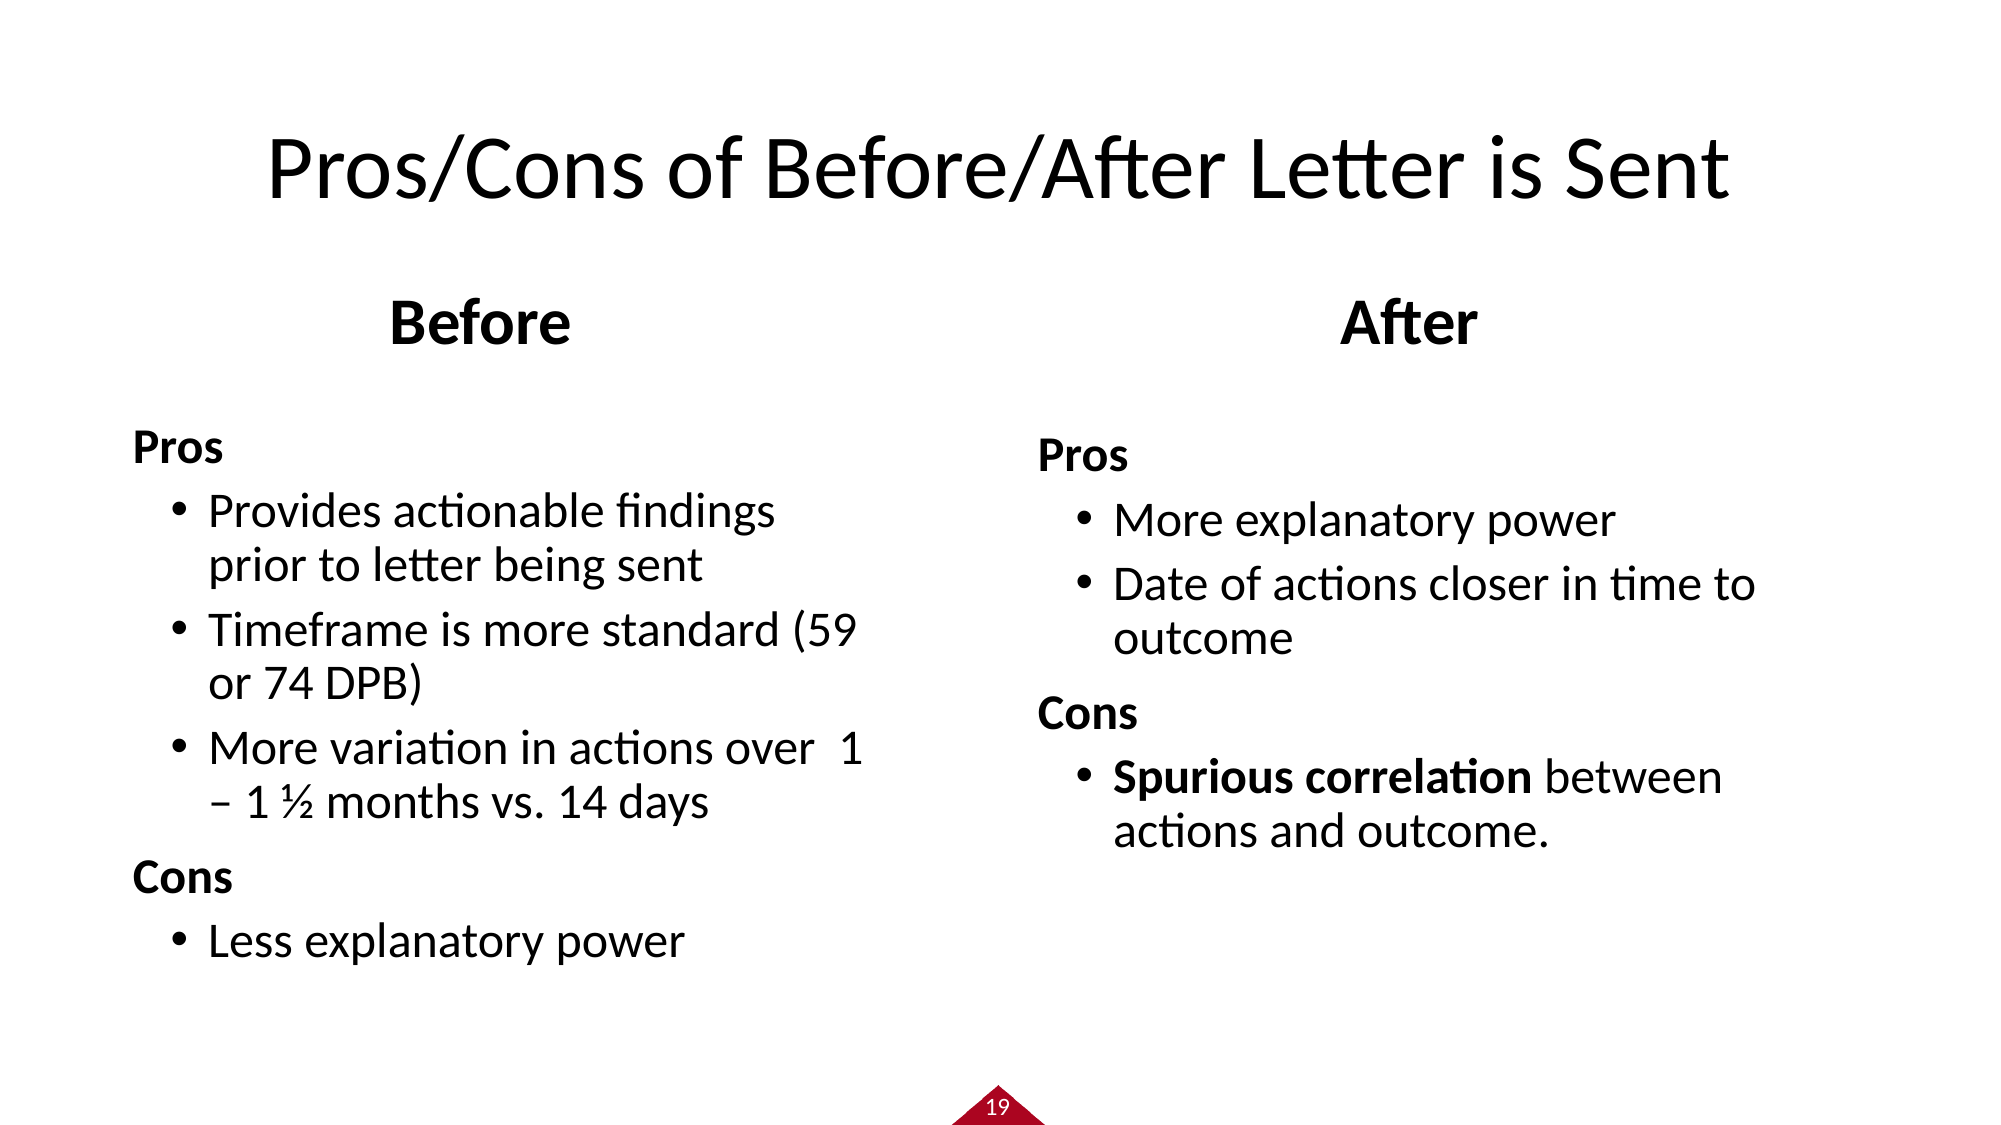

Pros/Cons of Before/After Letter is Sent
After
Before
Pros
Provides actionable findings prior to letter being sent
Timeframe is more standard (59 or 74 DPB)
More variation in actions over  1 – 1 ½ months vs. 14 days
Cons
Less explanatory power
Pros
More explanatory power
Date of actions closer in time to outcome
Cons
Spurious correlation between actions and outcome.
19